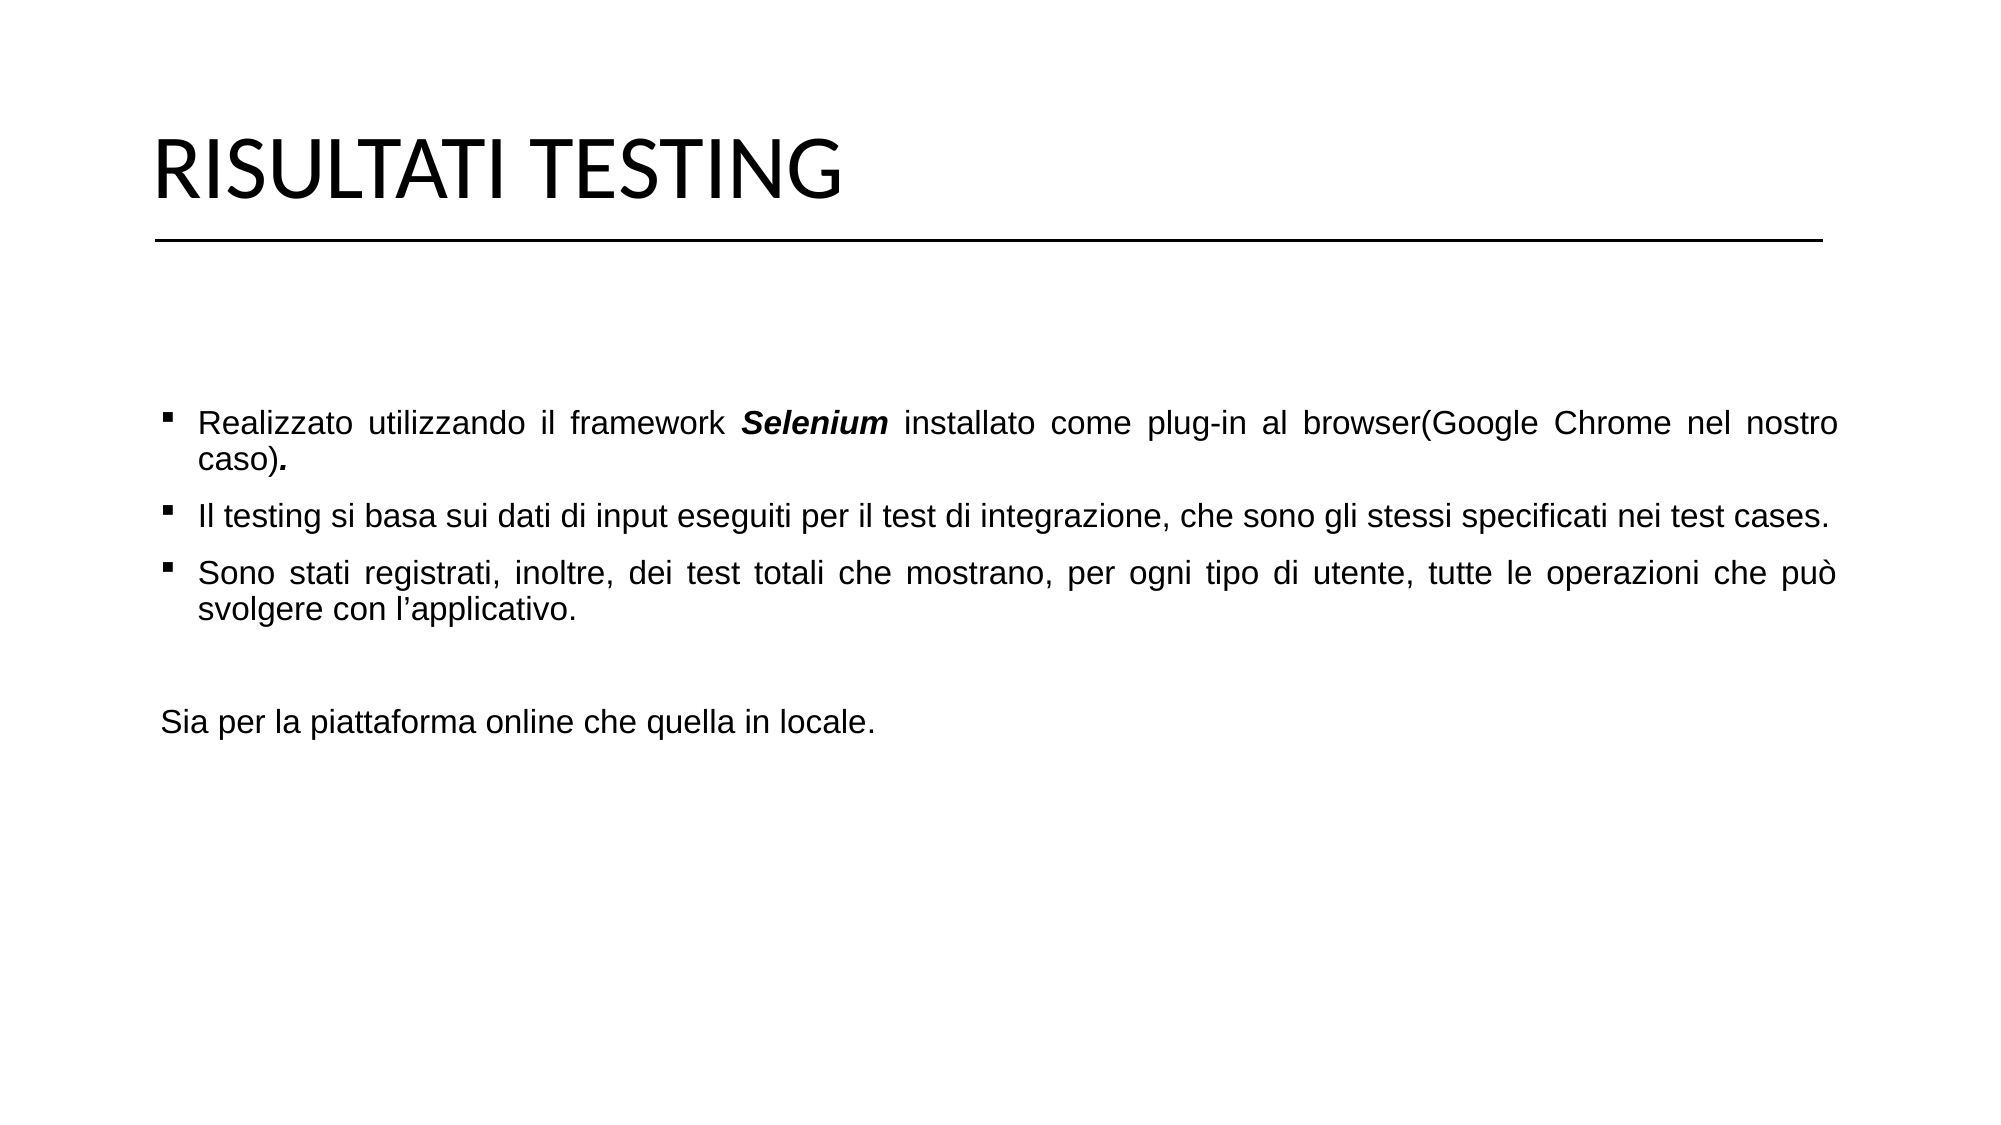

# RISULTATI TESTING

Realizzato utilizzando il framework Selenium installato come plug-in al browser(Google Chrome nel nostro caso).
Il testing si basa sui dati di input eseguiti per il test di integrazione, che sono gli stessi specificati nei test cases.
Sono stati registrati, inoltre, dei test totali che mostrano, per ogni tipo di utente, tutte le operazioni che può svolgere con l’applicativo.

Sia per la piattaforma online che quella in locale.